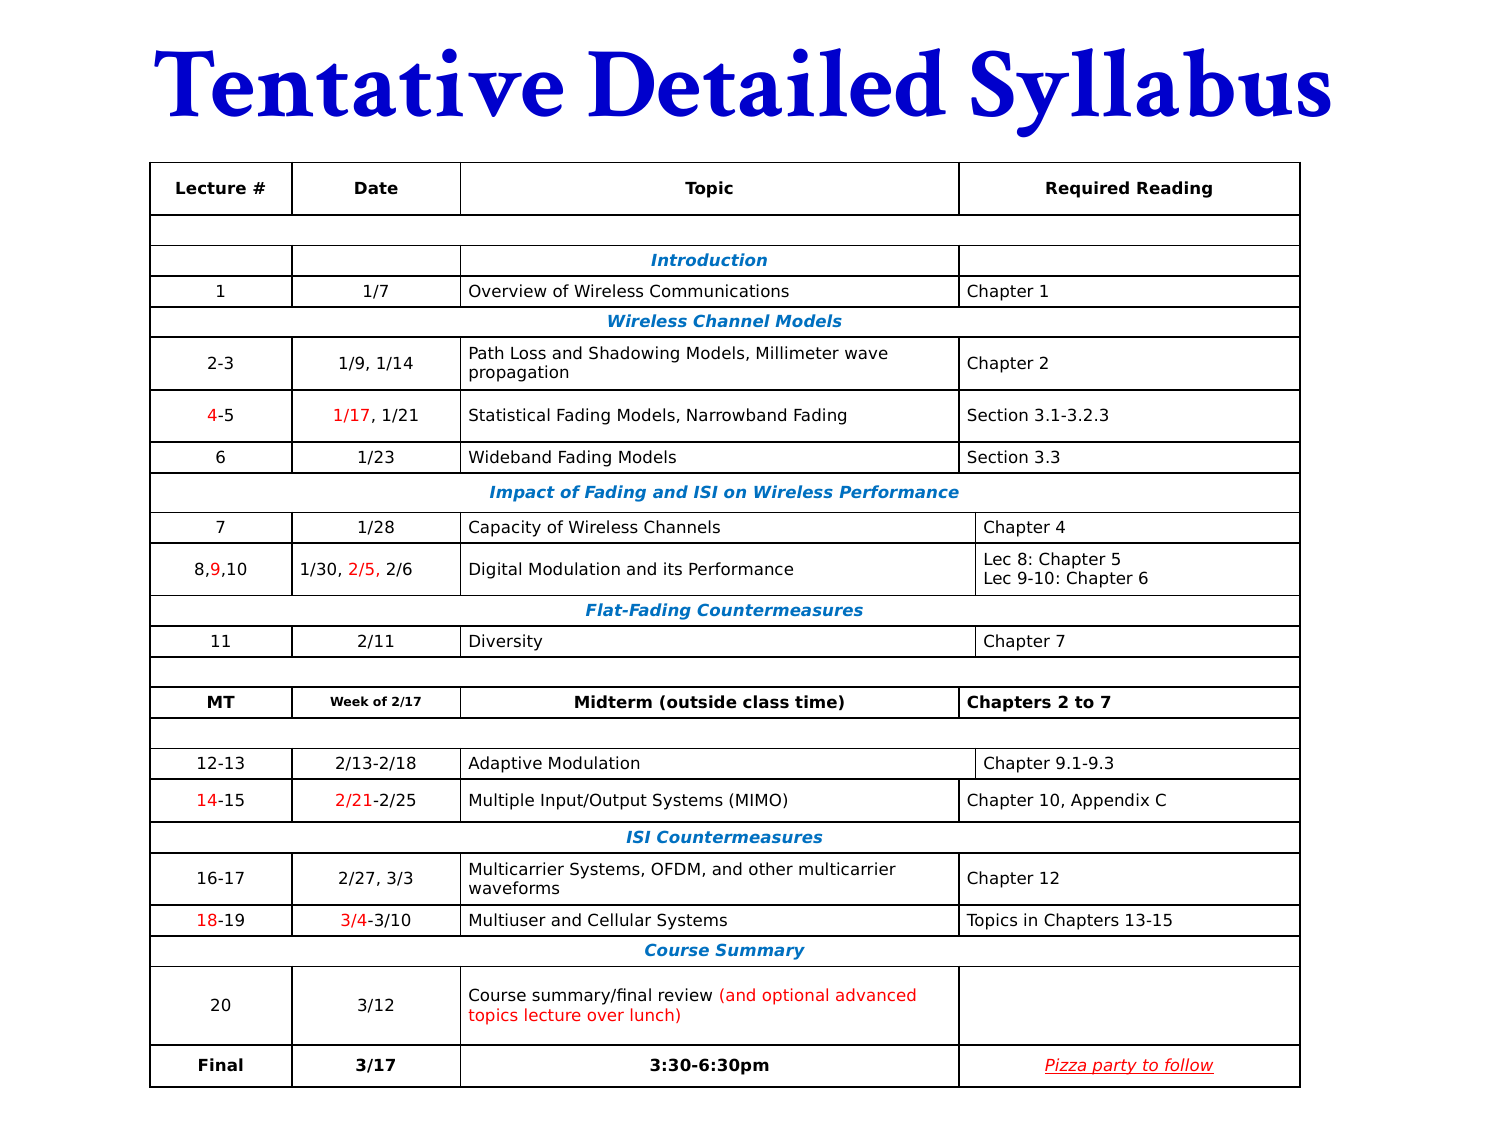

# Tentative Detailed Syllabus
| Lecture # | Date | Topic | Required Reading |  |
| --- | --- | --- | --- | --- |
|  |  |  |  |  |
|  |  | Introduction |  |  |
| 1 | 1/7 | Overview of Wireless Communications | Chapter 1 |  |
| Wireless Channel Models |  |  |  |  |
| 2-3 | 1/9, 1/14 | Path Loss and Shadowing Models, Millimeter wave propagation | Chapter 2 |  |
| 4-5 | 1/17, 1/21 | Statistical Fading Models, Narrowband Fading | Section 3.1-3.2.3 |  |
| 6 | 1/23 | Wideband Fading Models | Section 3.3 |  |
| Impact of Fading and ISI on Wireless Performance |  |  |  |  |
| 7 | 1/28 | Capacity of Wireless Channels |  | Chapter 4 |
| 8,9,10 | 1/30, 2/5, 2/6 | Digital Modulation and its Performance |  | Lec 8: Chapter 5 Lec 9-10: Chapter 6 |
| Flat-Fading Countermeasures |  |  |  |  |
| 11 | 2/11 | Diversity |  | Chapter 7 |
|  |  |  |  |  |
| MT | Week of 2/17 | Midterm (outside class time) | Chapters 2 to 7 |  |
|  |  |  |  |  |
| 12-13 | 2/13-2/18 | Adaptive Modulation |  | Chapter 9.1-9.3 |
| 14-15 | 2/21-2/25 | Multiple Input/Output Systems (MIMO) | Chapter 10, Appendix C |  |
| ISI Countermeasures |  |  |  |  |
| 16-17 | 2/27, 3/3 | Multicarrier Systems, OFDM, and other multicarrier waveforms | Chapter 12 |  |
| 18-19 | 3/4-3/10 | Multiuser and Cellular Systems | Topics in Chapters 13-15 |  |
| Course Summary |  |  |  |  |
| 20 | 3/12 | Course summary/final review (and optional advanced topics lecture over lunch) |  |  |
| Final | 3/17 | 3:30-6:30pm | Pizza party to follow |  |